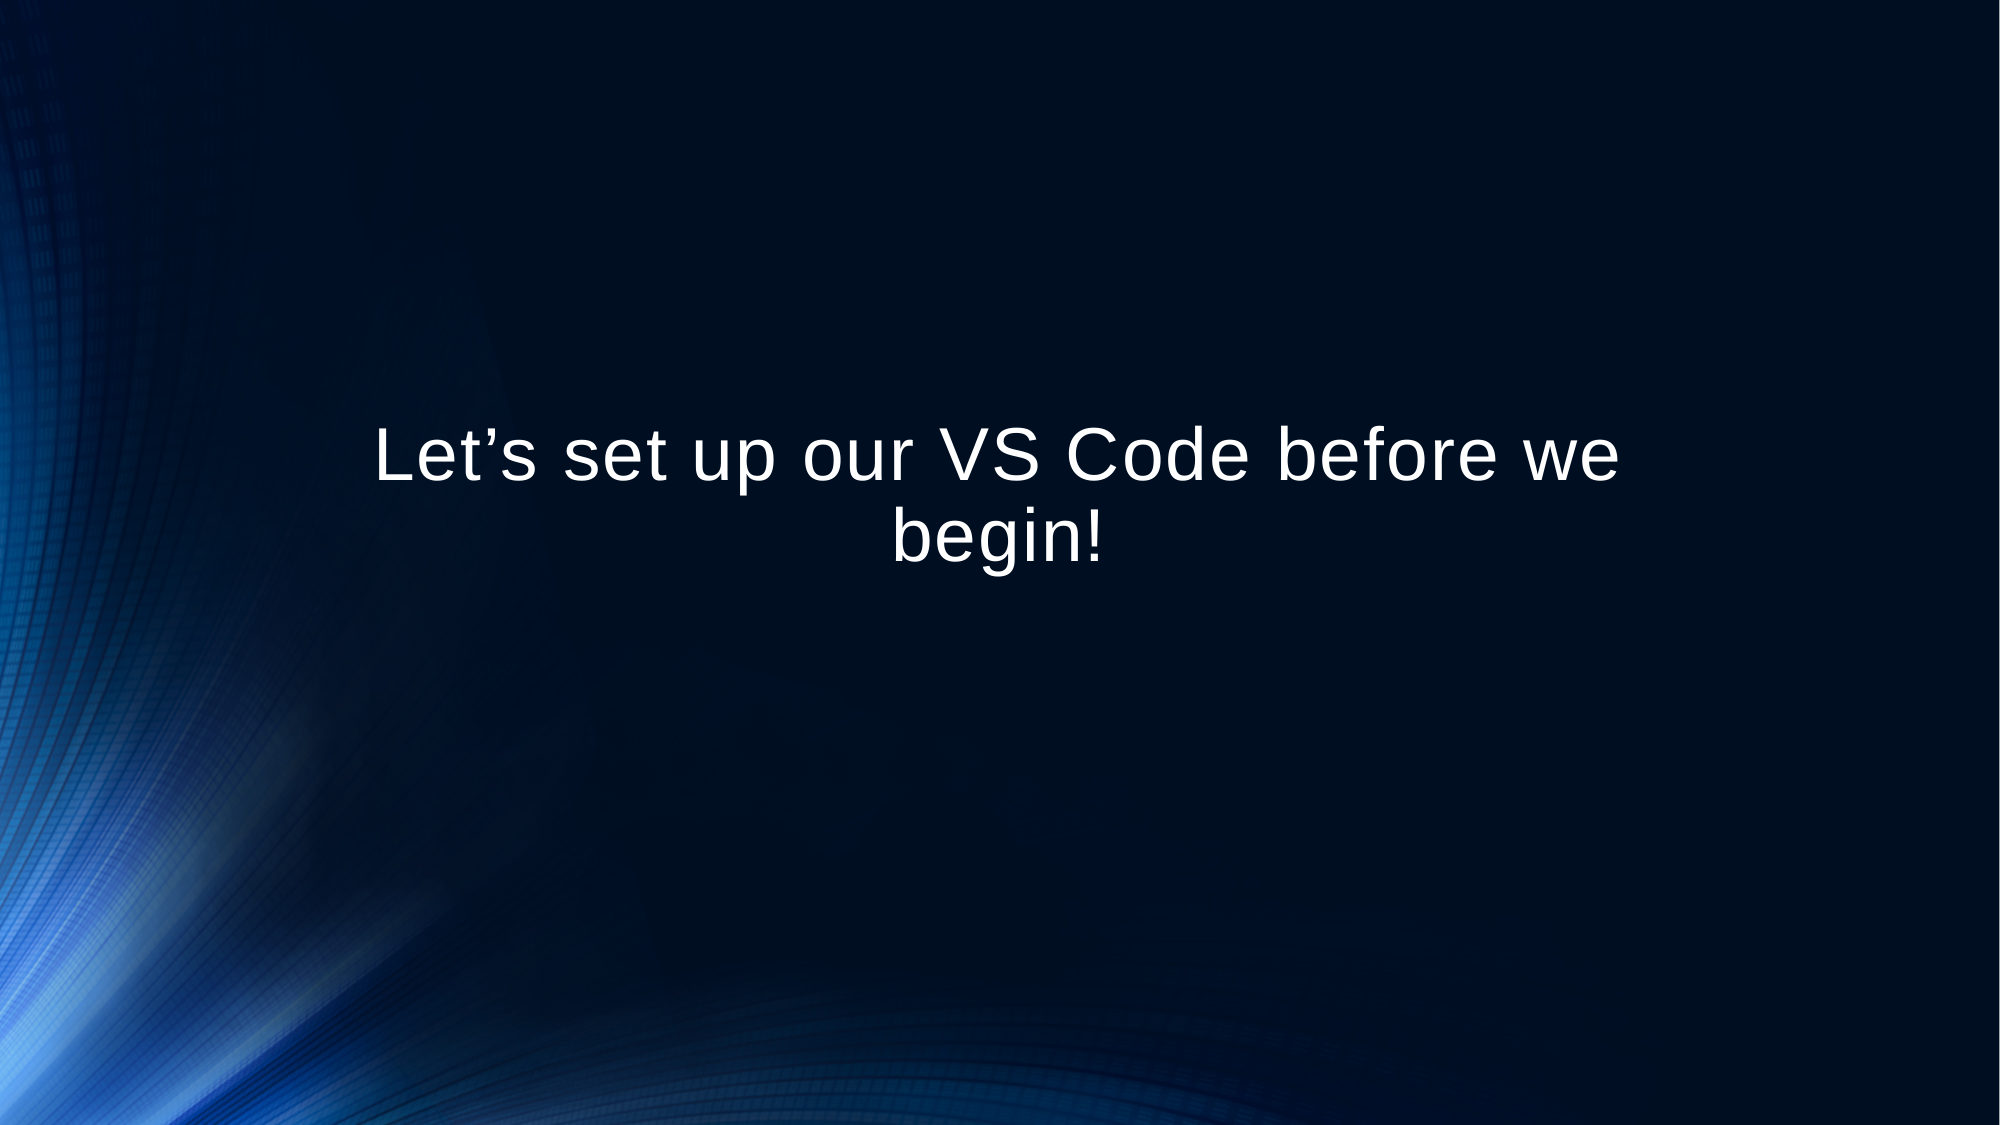

# Let’s set up our VS Code before we begin!